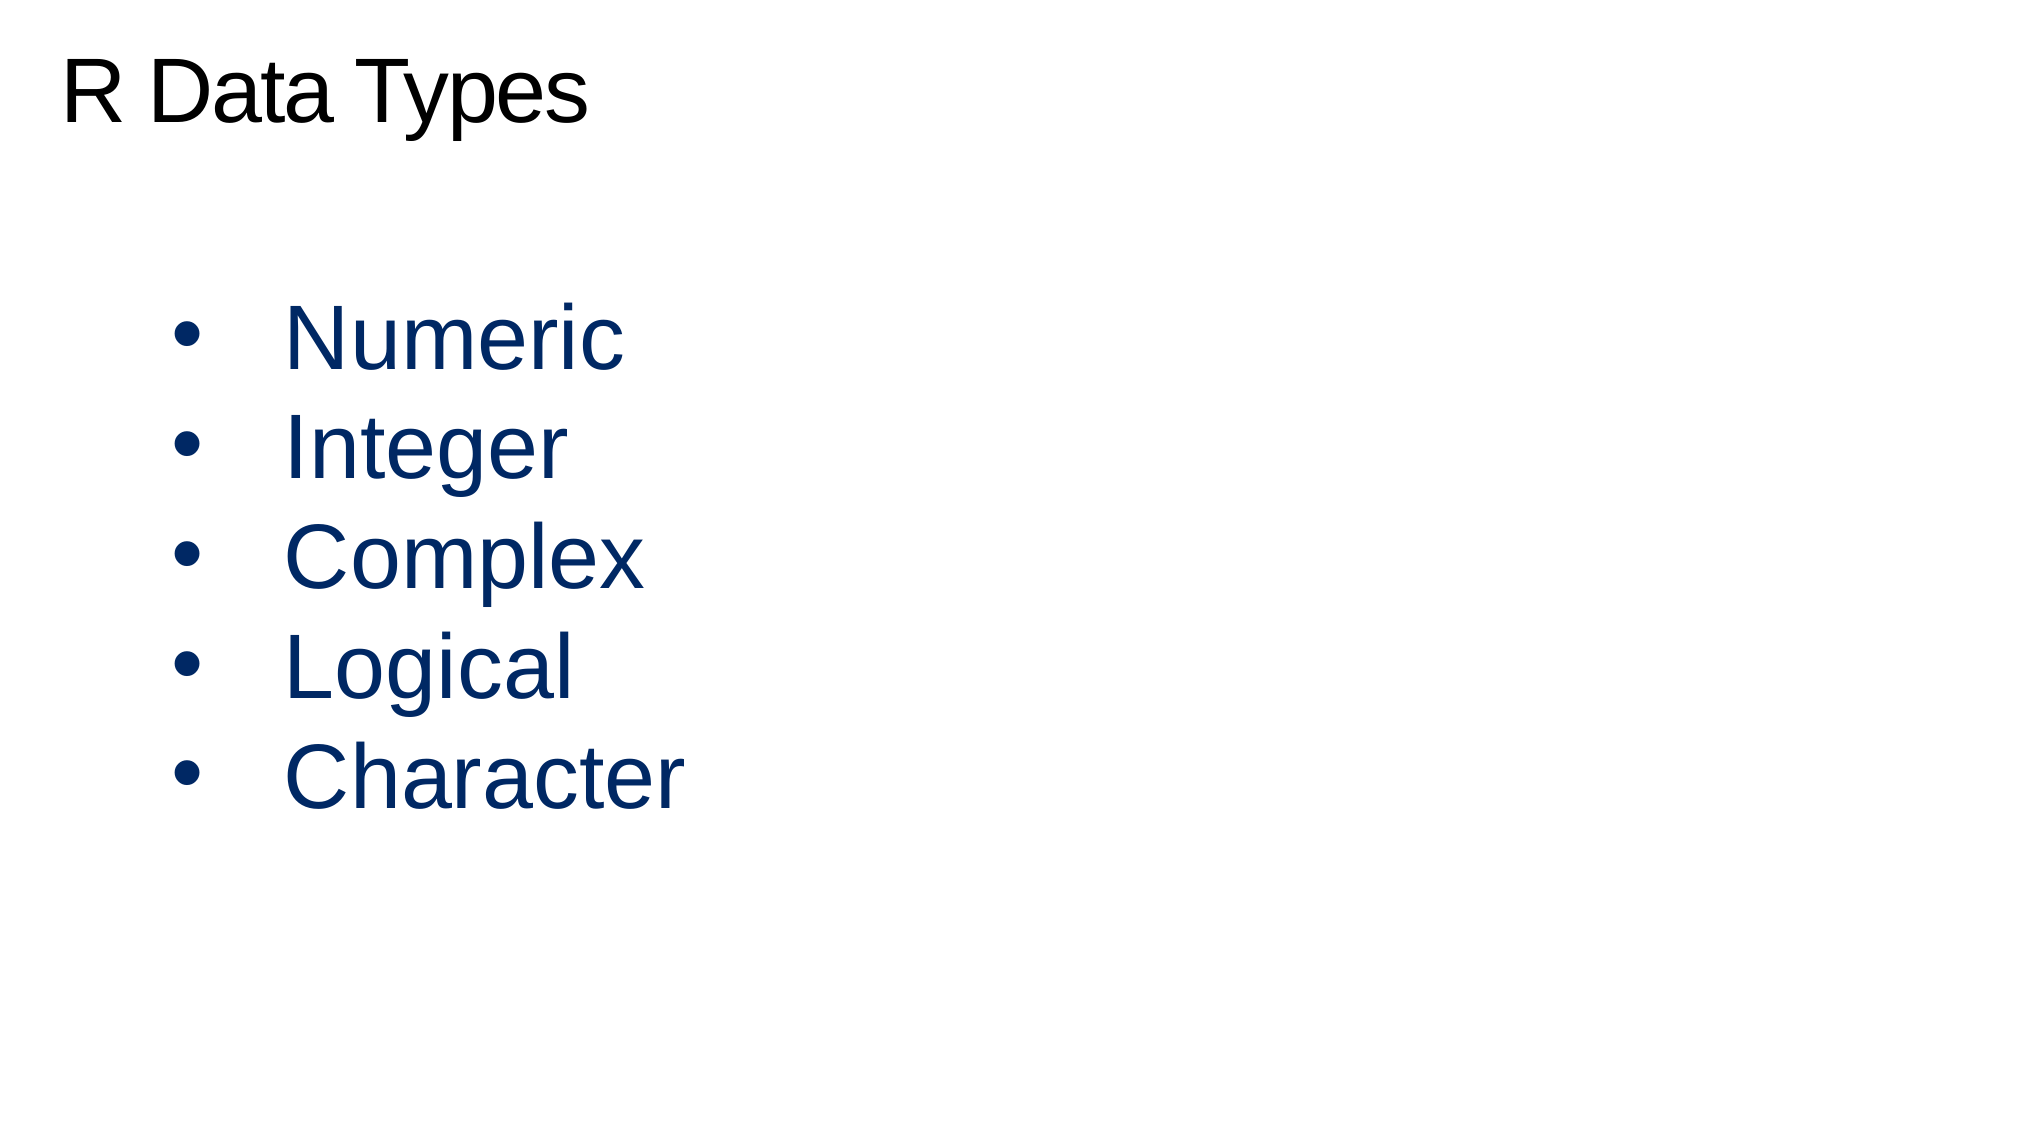

R Data Types
Numeric
Integer
Complex
Logical
Character